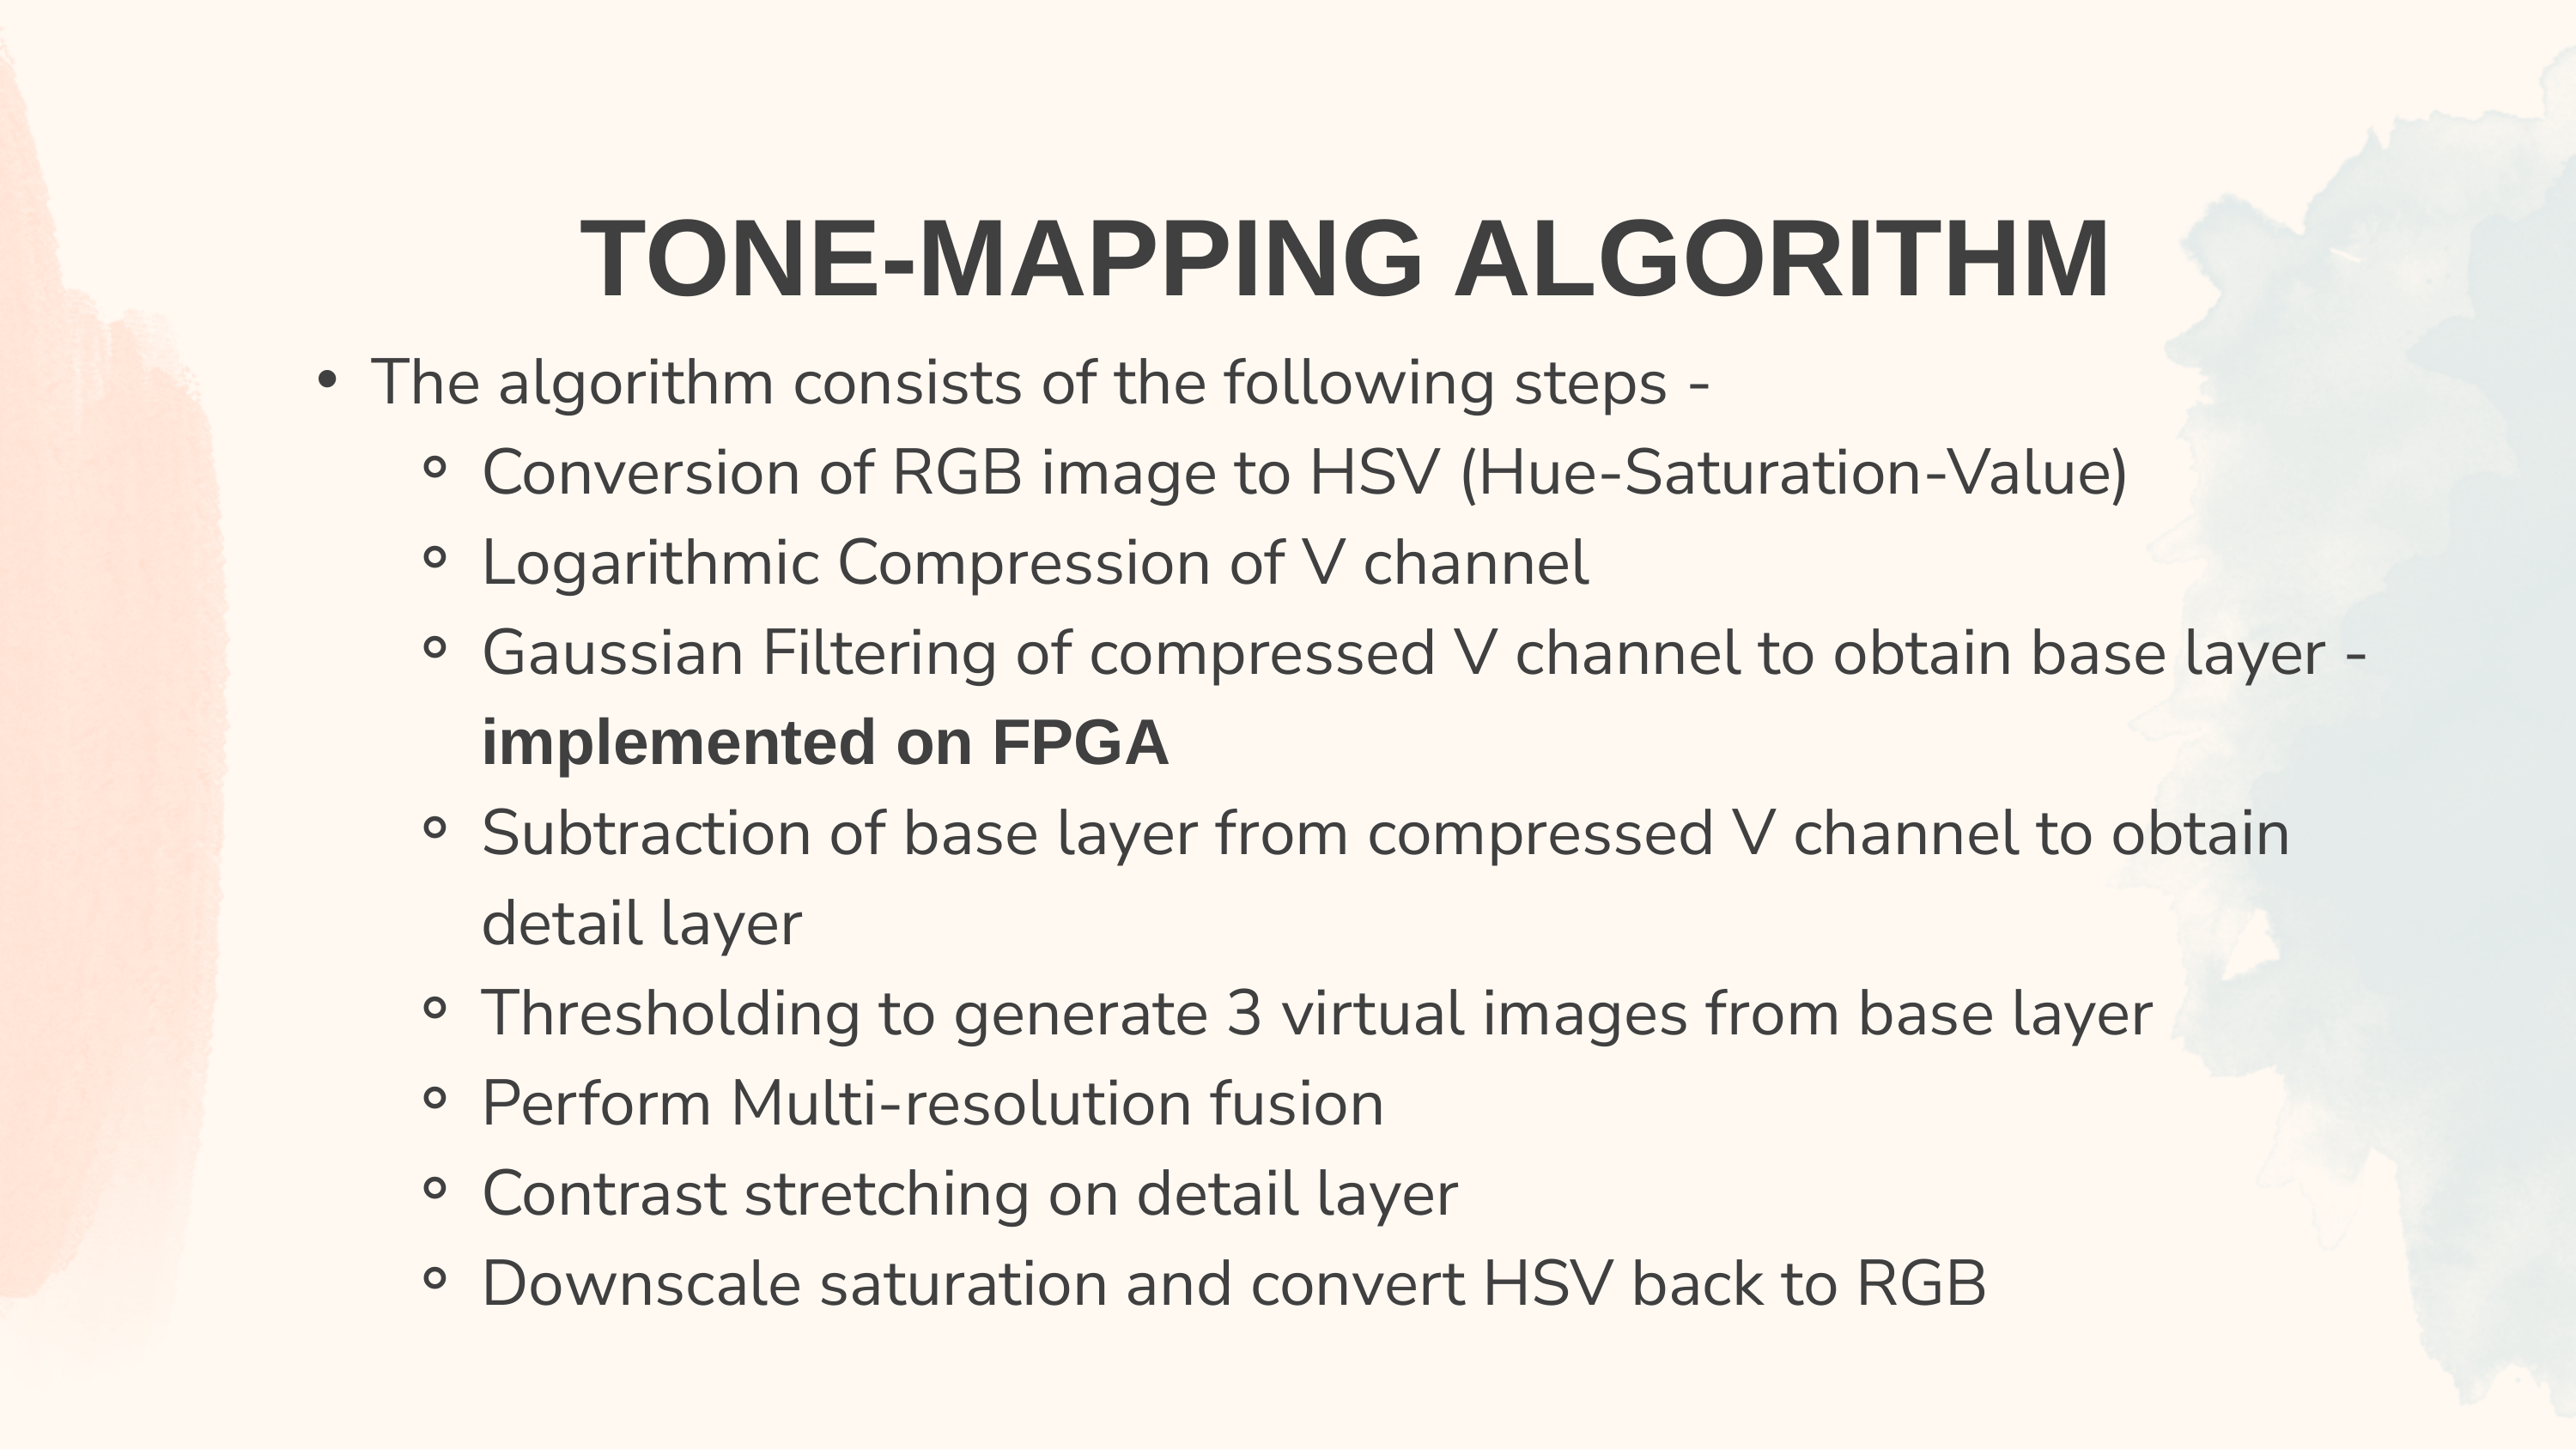

TONE-MAPPING ALGORITHM
The algorithm consists of the following steps -
Conversion of RGB image to HSV (Hue-Saturation-Value)
Logarithmic Compression of V channel
Gaussian Filtering of compressed V channel to obtain base layer - implemented on FPGA
Subtraction of base layer from compressed V channel to obtain detail layer
Thresholding to generate 3 virtual images from base layer
Perform Multi-resolution fusion
Contrast stretching on detail layer
Downscale saturation and convert HSV back to RGB